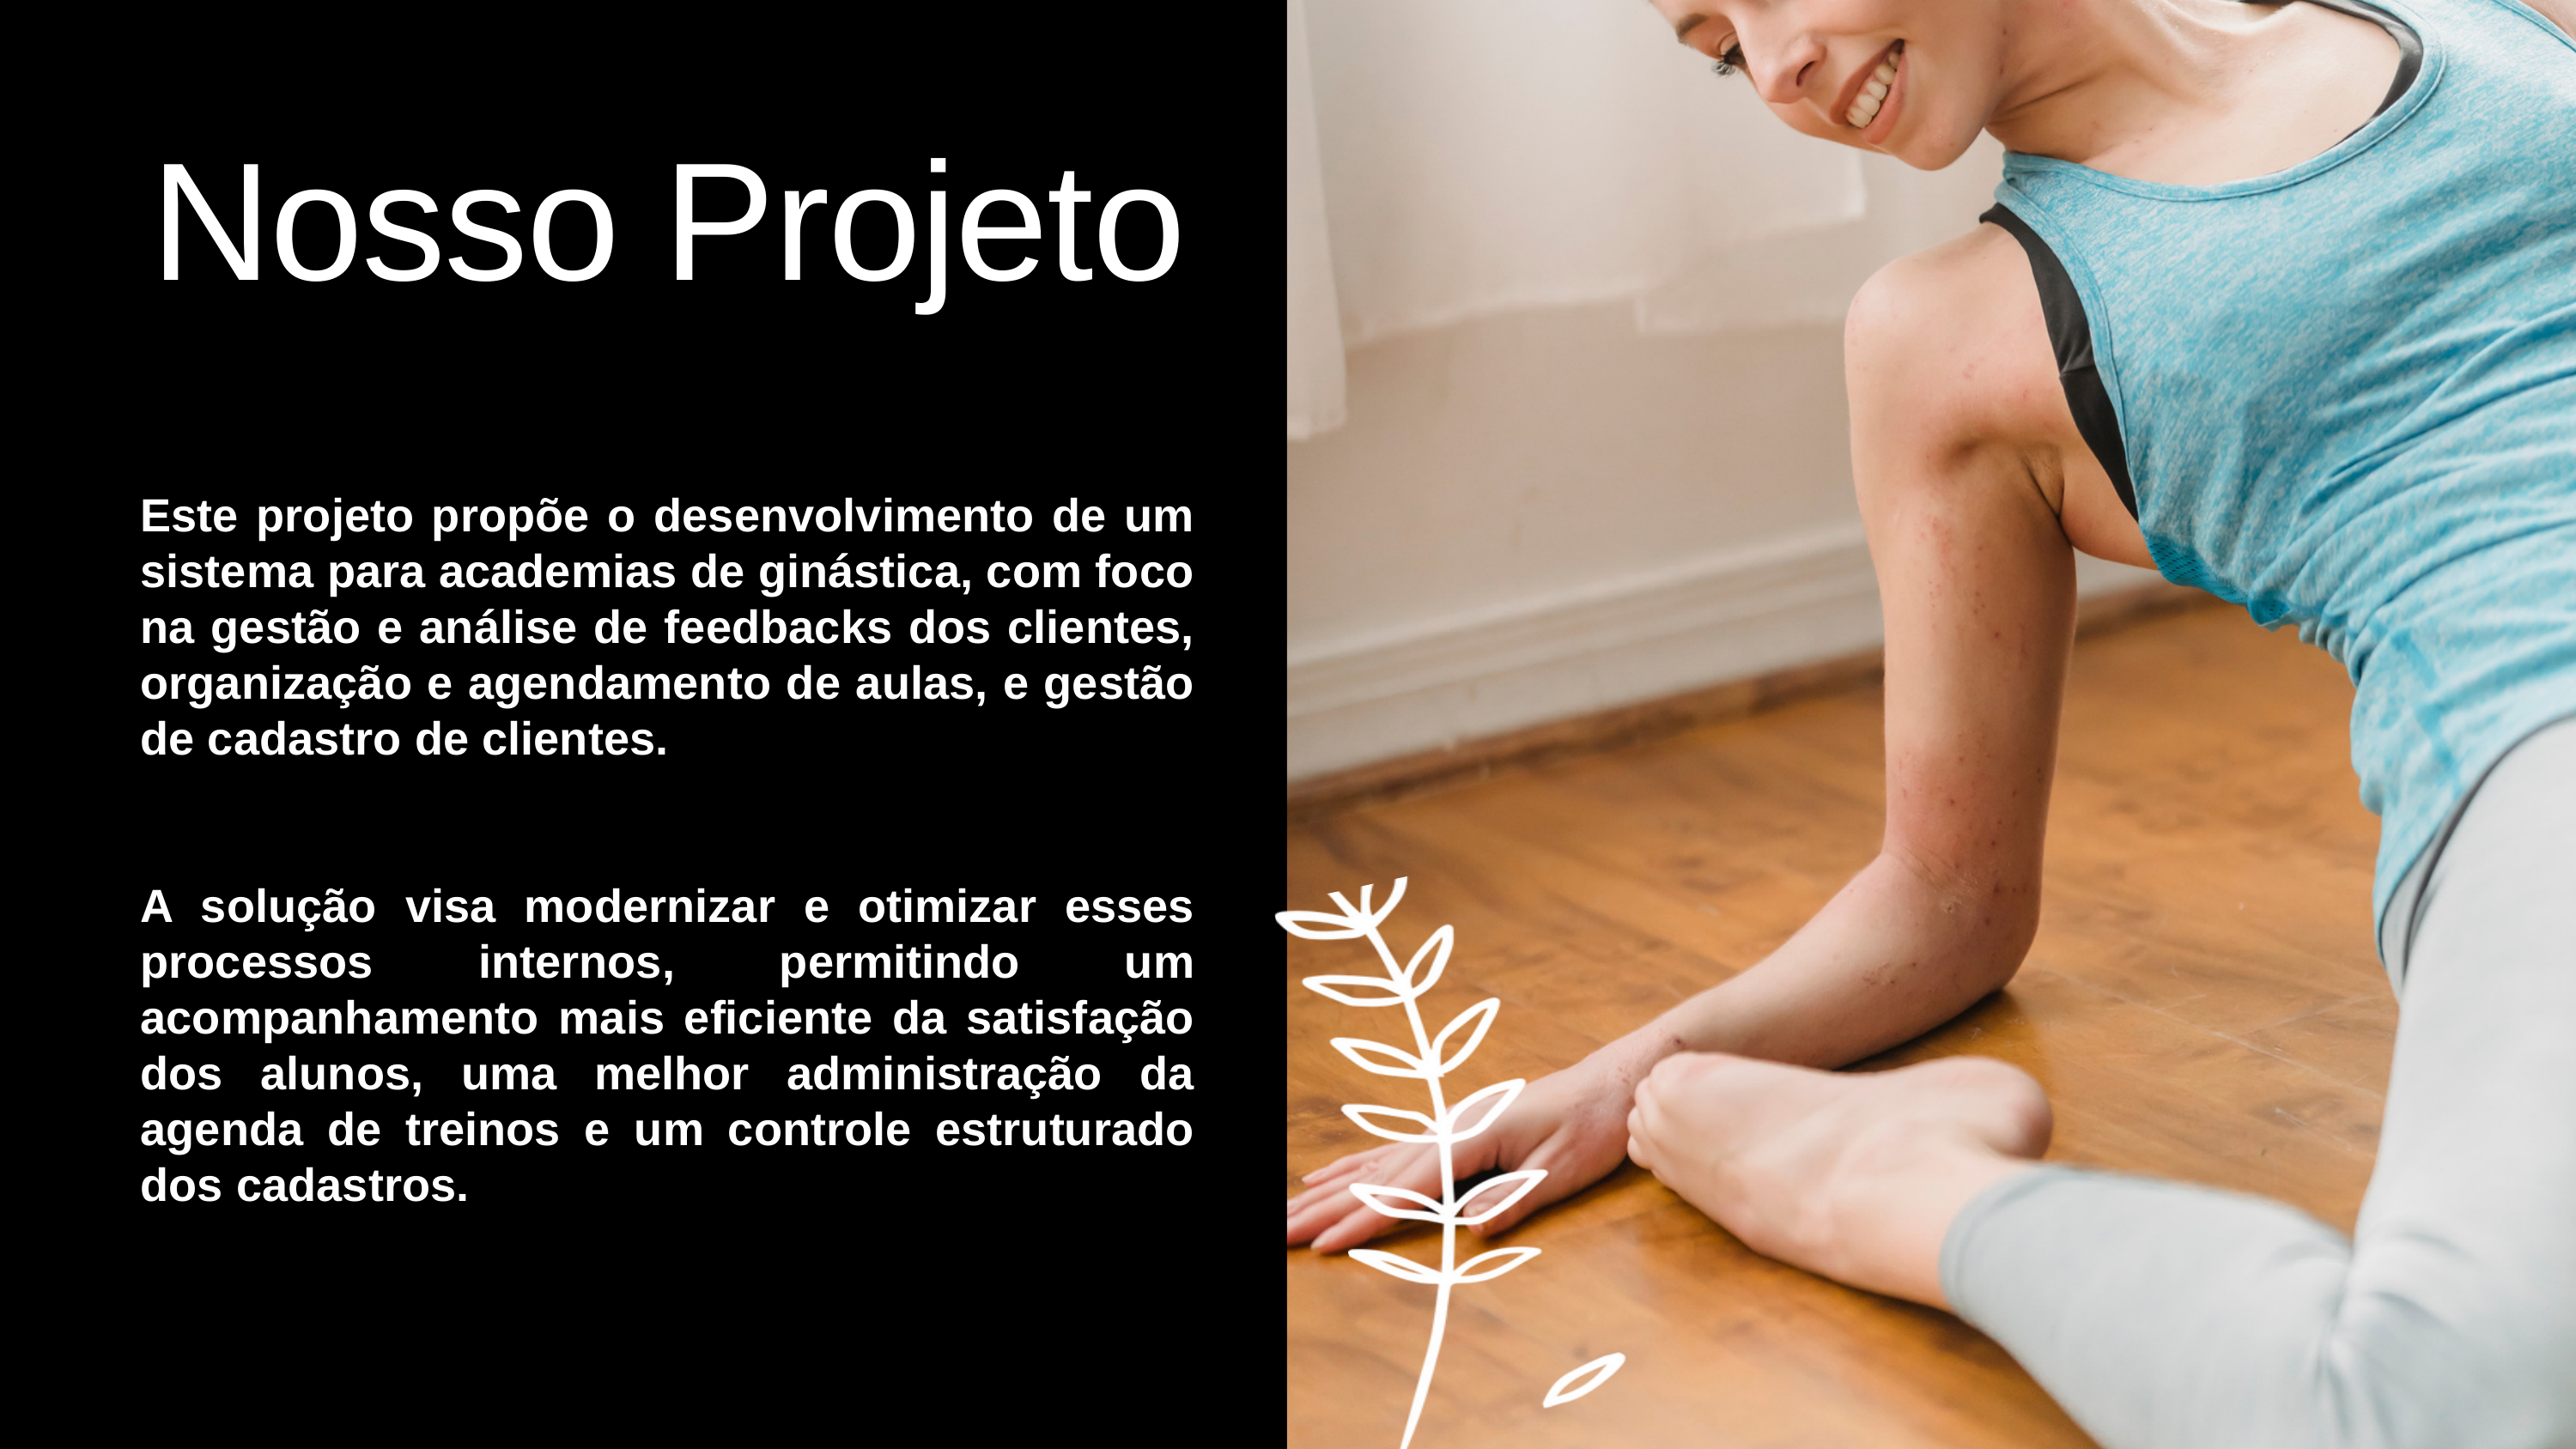

Nosso Projeto
Este projeto propõe o desenvolvimento de um sistema para academias de ginástica, com foco na gestão e análise de feedbacks dos clientes, organização e agendamento de aulas, e gestão de cadastro de clientes.

A solução visa modernizar e otimizar esses processos internos, permitindo um acompanhamento mais eficiente da satisfação dos alunos, uma melhor administração da agenda de treinos e um controle estruturado dos cadastros.